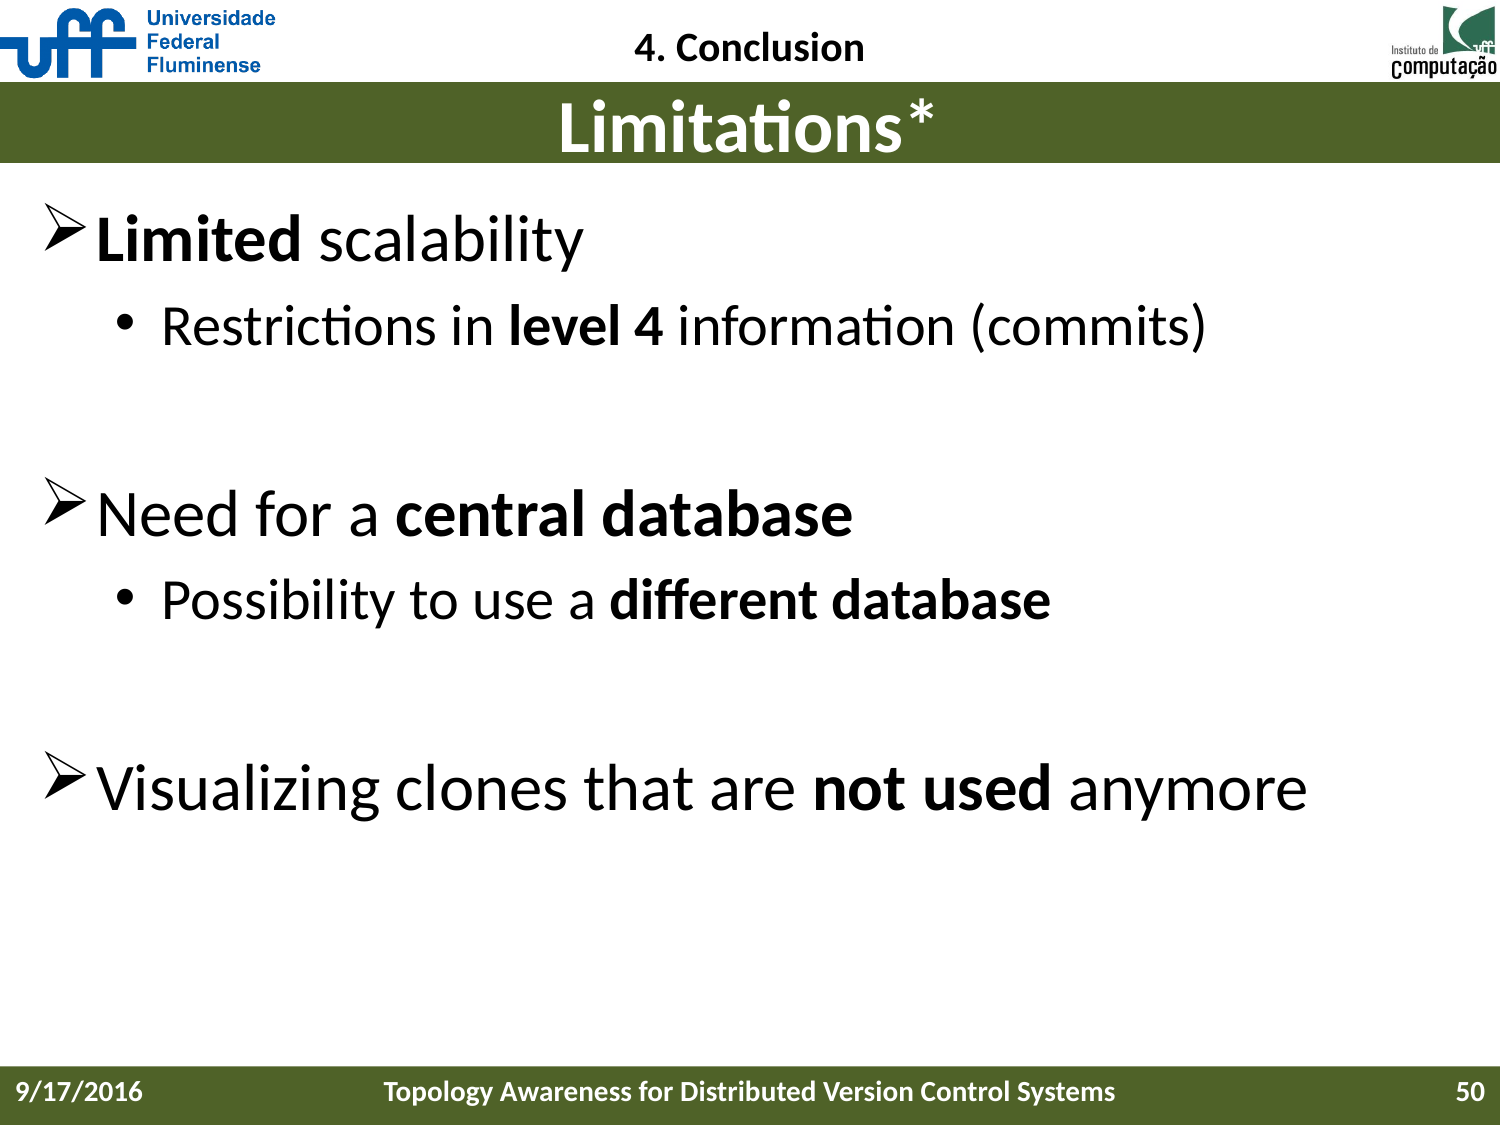

4. Conclusion
# Limitations*
Limited scalability
Restrictions in level 4 information (commits)

Need for a central database
Possibility to use a different database

Visualizing clones that are not used anymore
9/17/2016
Topology Awareness for Distributed Version Control Systems
50